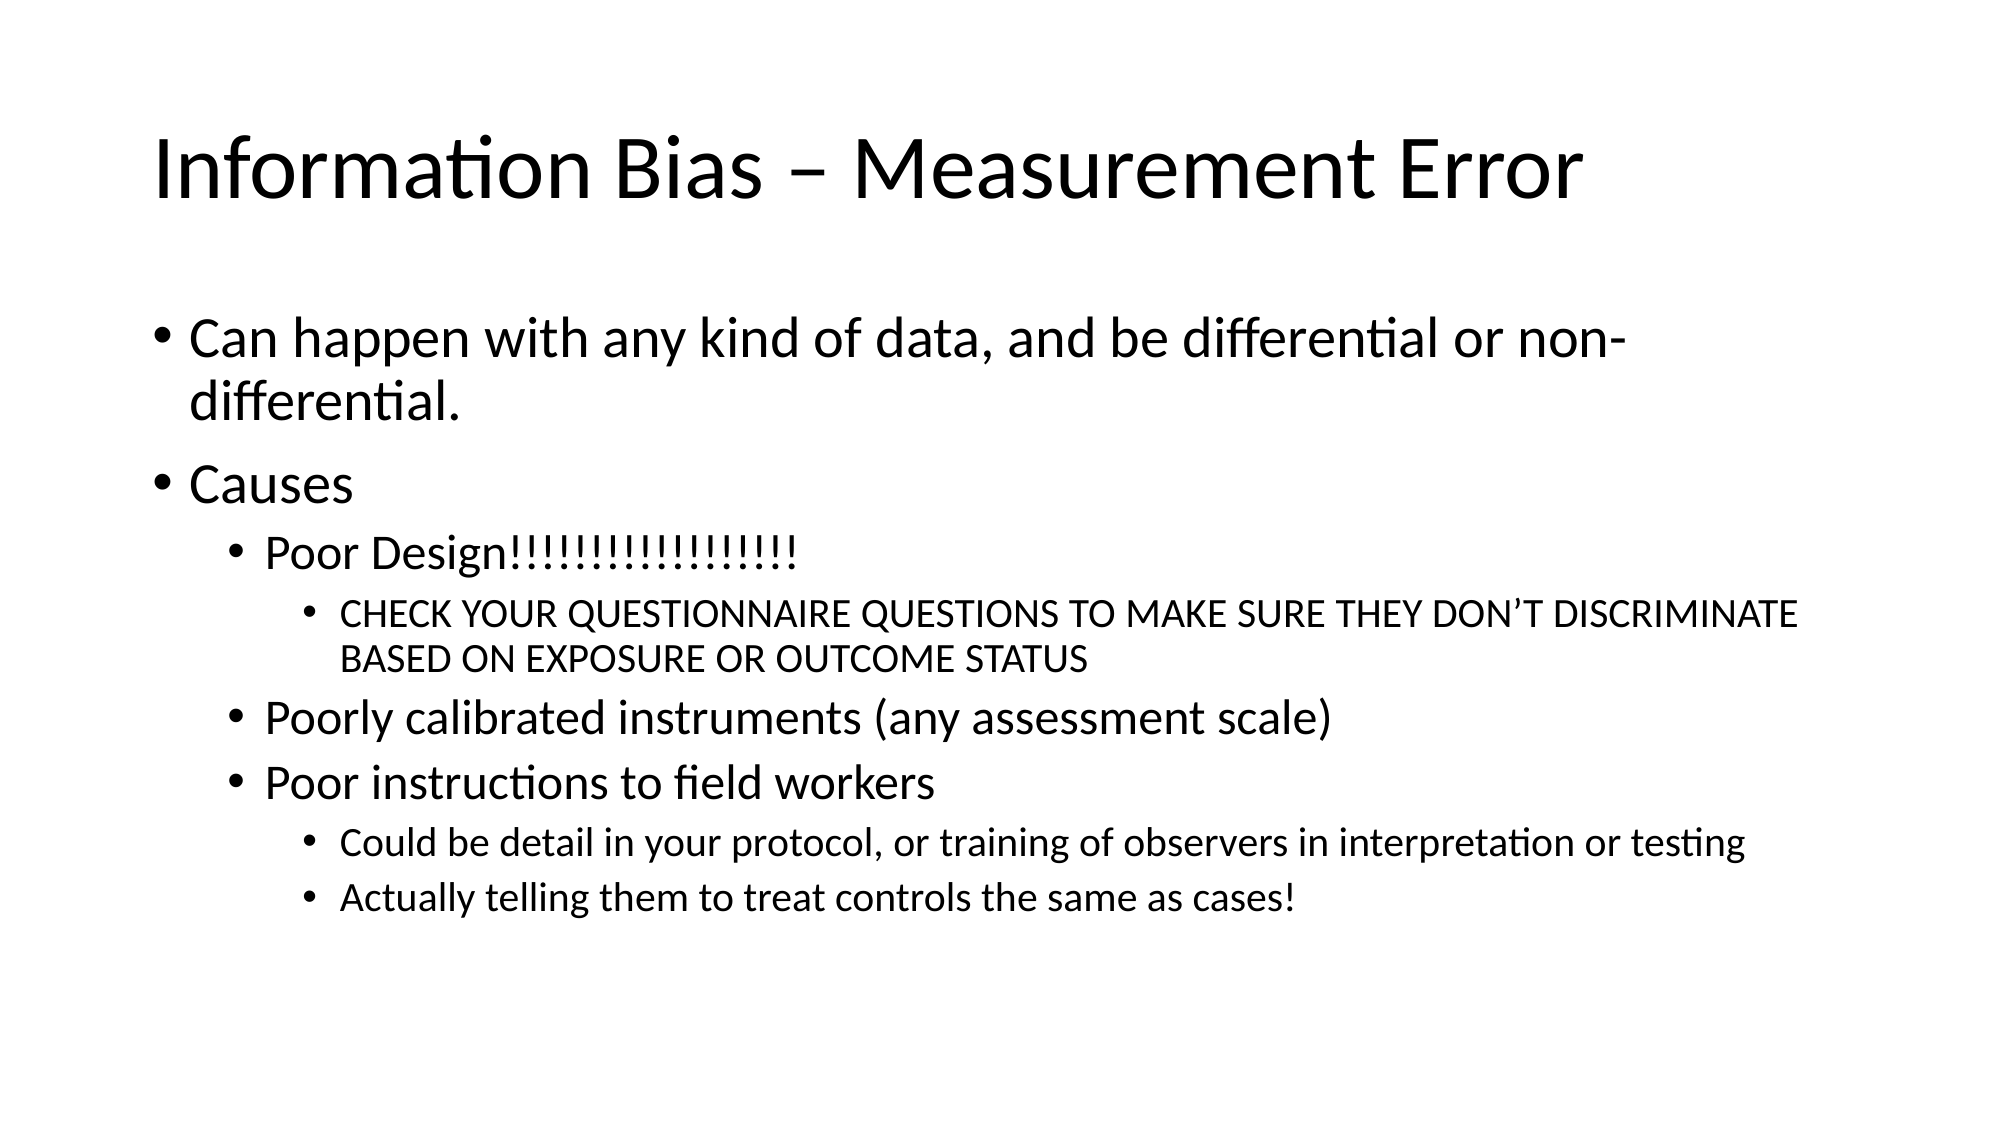

# Information Bias – Measurement Error
Can happen with any kind of data, and be differential or non-differential.
Causes
Poor Design!!!!!!!!!!!!!!!!!!
CHECK YOUR QUESTIONNAIRE QUESTIONS TO MAKE SURE THEY DON’T DISCRIMINATE BASED ON EXPOSURE OR OUTCOME STATUS
Poorly calibrated instruments (any assessment scale)
Poor instructions to field workers
Could be detail in your protocol, or training of observers in interpretation or testing
Actually telling them to treat controls the same as cases!